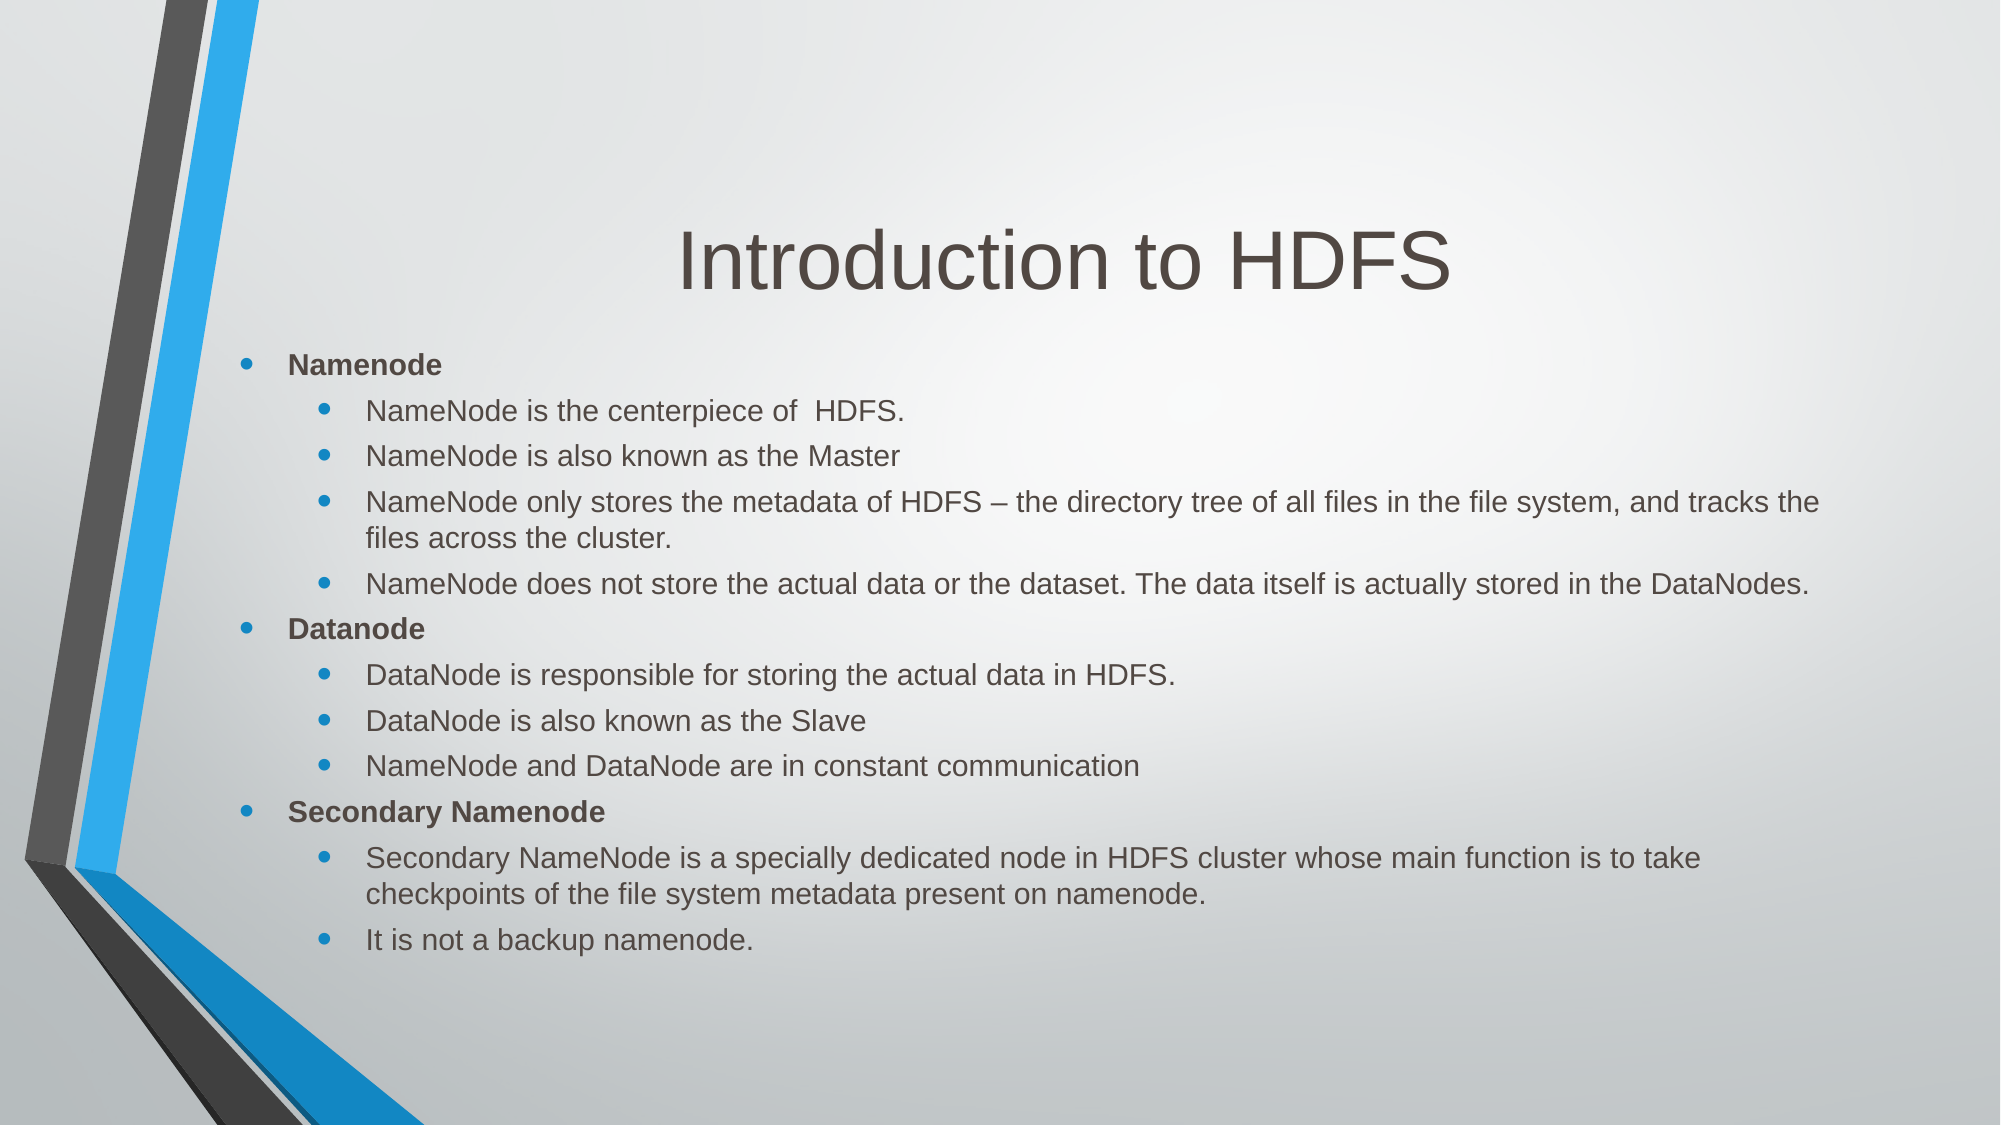

# Introduction to HDFS
Namenode
NameNode is the centerpiece of  HDFS.
NameNode is also known as the Master
NameNode only stores the metadata of HDFS – the directory tree of all files in the file system, and tracks the files across the cluster.
NameNode does not store the actual data or the dataset. The data itself is actually stored in the DataNodes.
Datanode
DataNode is responsible for storing the actual data in HDFS.
DataNode is also known as the Slave
NameNode and DataNode are in constant communication
Secondary Namenode
Secondary NameNode is a specially dedicated node in HDFS cluster whose main function is to take checkpoints of the file system metadata present on namenode.
It is not a backup namenode.